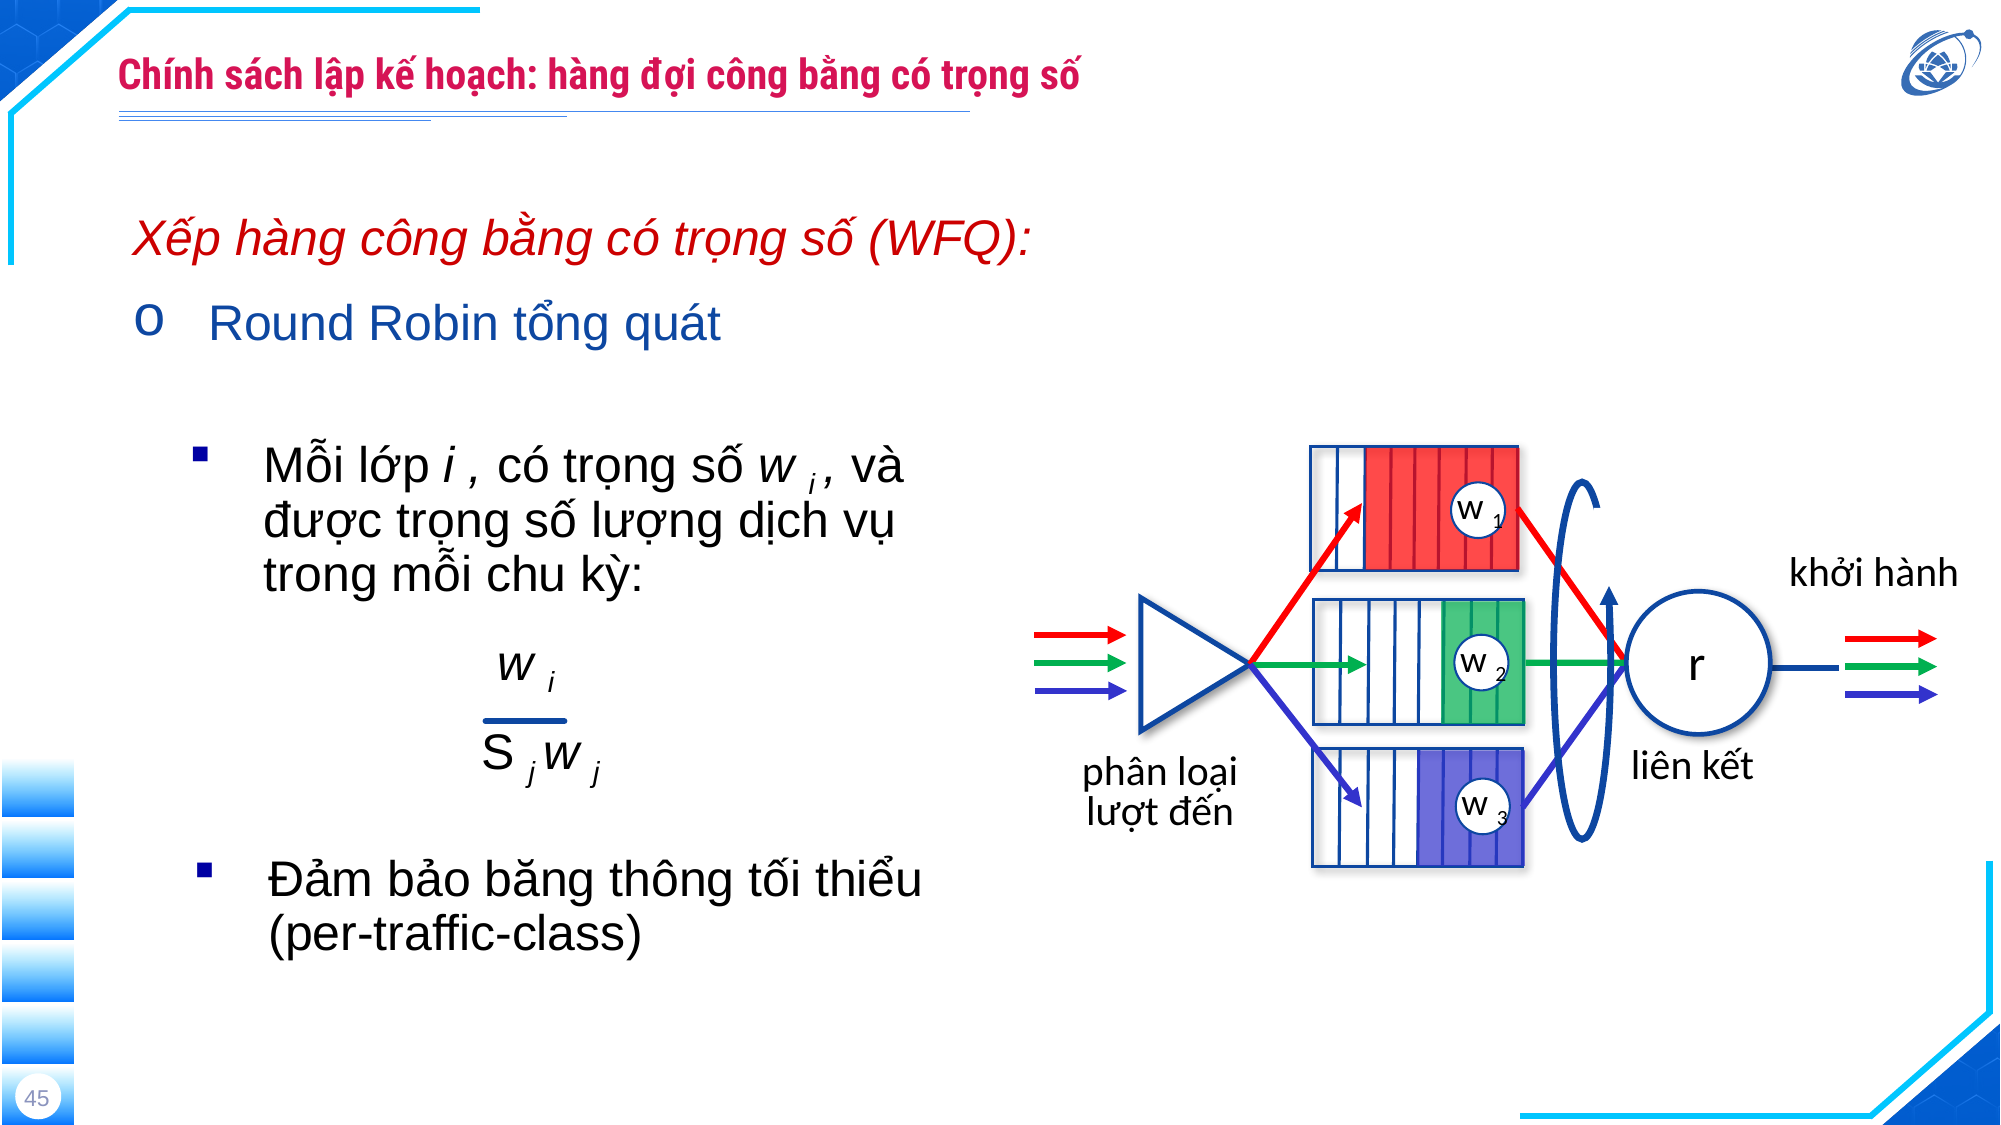

# Chính sách lập kế hoạch: hàng đợi công bằng có trọng số
Xếp hàng công bằng có trọng số (WFQ):
Round Robin tổng quát
Mỗi lớp i , có trọng số w i , và được trọng số lượng dịch vụ trong mỗi chu kỳ:

w 1

w 2

w 3

khởi hành

r
liên kết

w i
S j w j
phân loại
lượt đến
Đảm bảo băng thông tối thiểu (per-traffic-class)
45